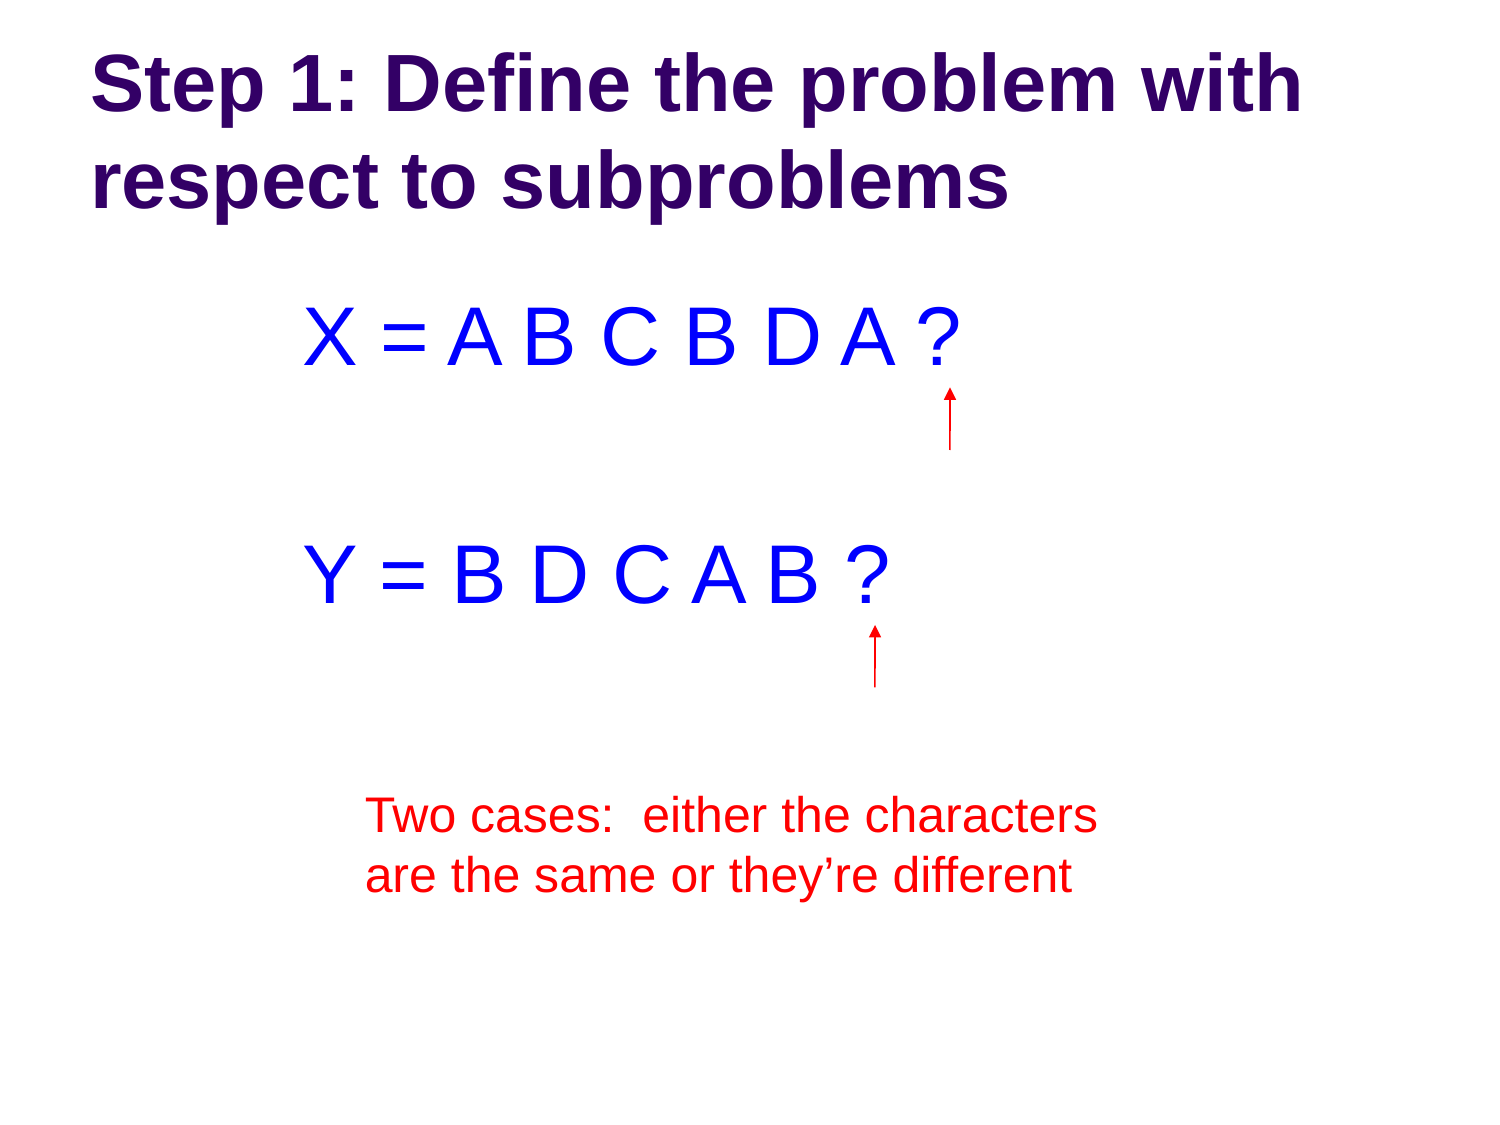

# Step 1: Define the problem with respect to subproblems
X = A B C B D A ?

Y = B D C A B ?

Two cases:  either the characters are the same or they’re different